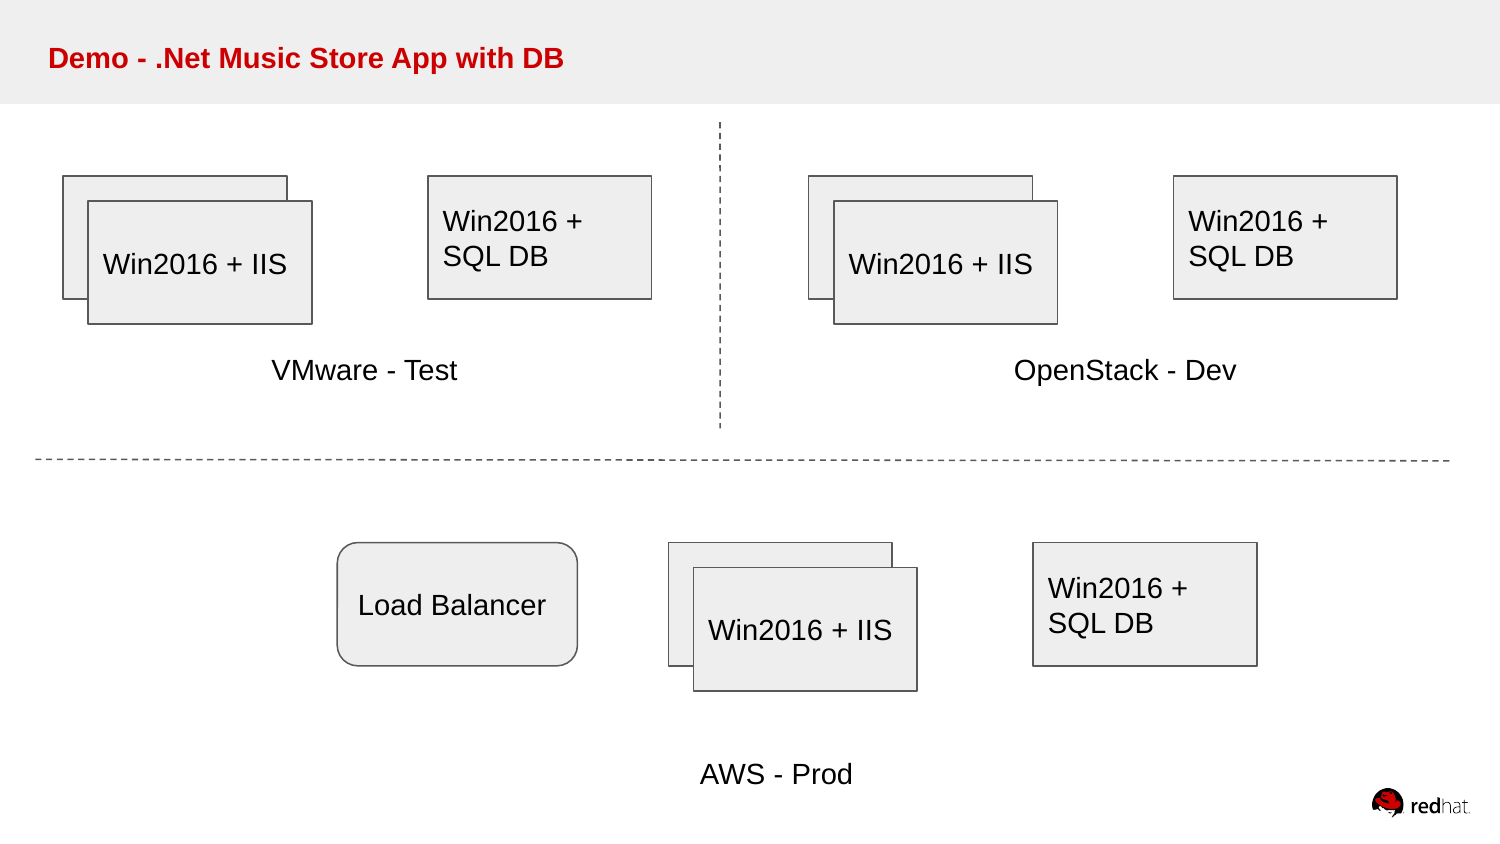

Demo - .Net Music Store App with DB

Win2016 + SQL DB

Win2016 + SQL DB
Win2016 + IIS
Win2016 + IIS
VMware - Test
OpenStack - Dev

Load Balancer

Win2016 + SQL DB
Win2016 + IIS
AWS - Prod